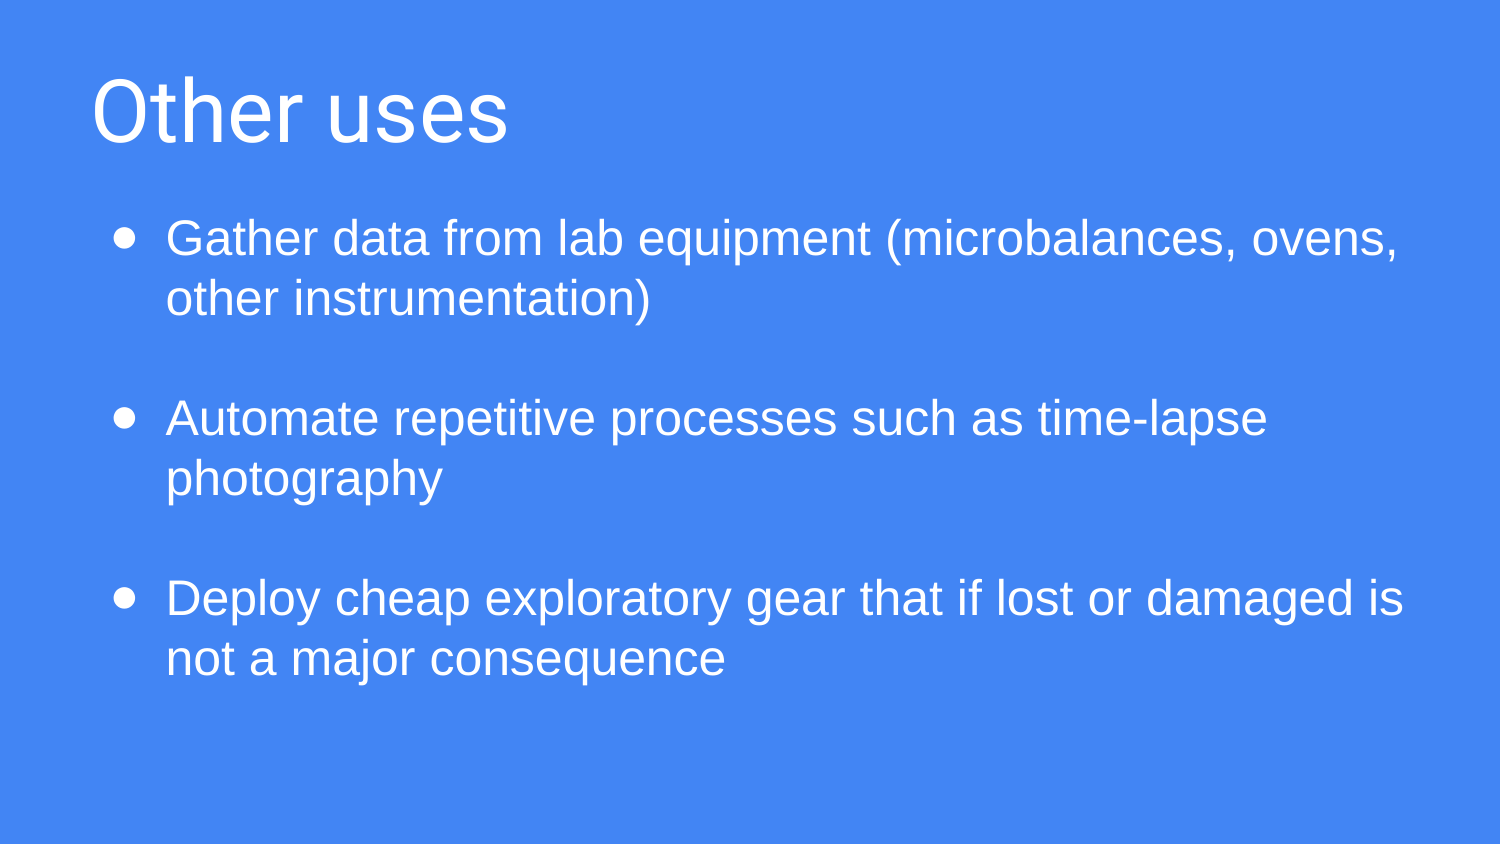

# Other uses
Gather data from lab equipment (microbalances, ovens, other instrumentation)

Automate repetitive processes such as time-lapse photography

Deploy cheap exploratory gear that if lost or damaged is not a major consequence